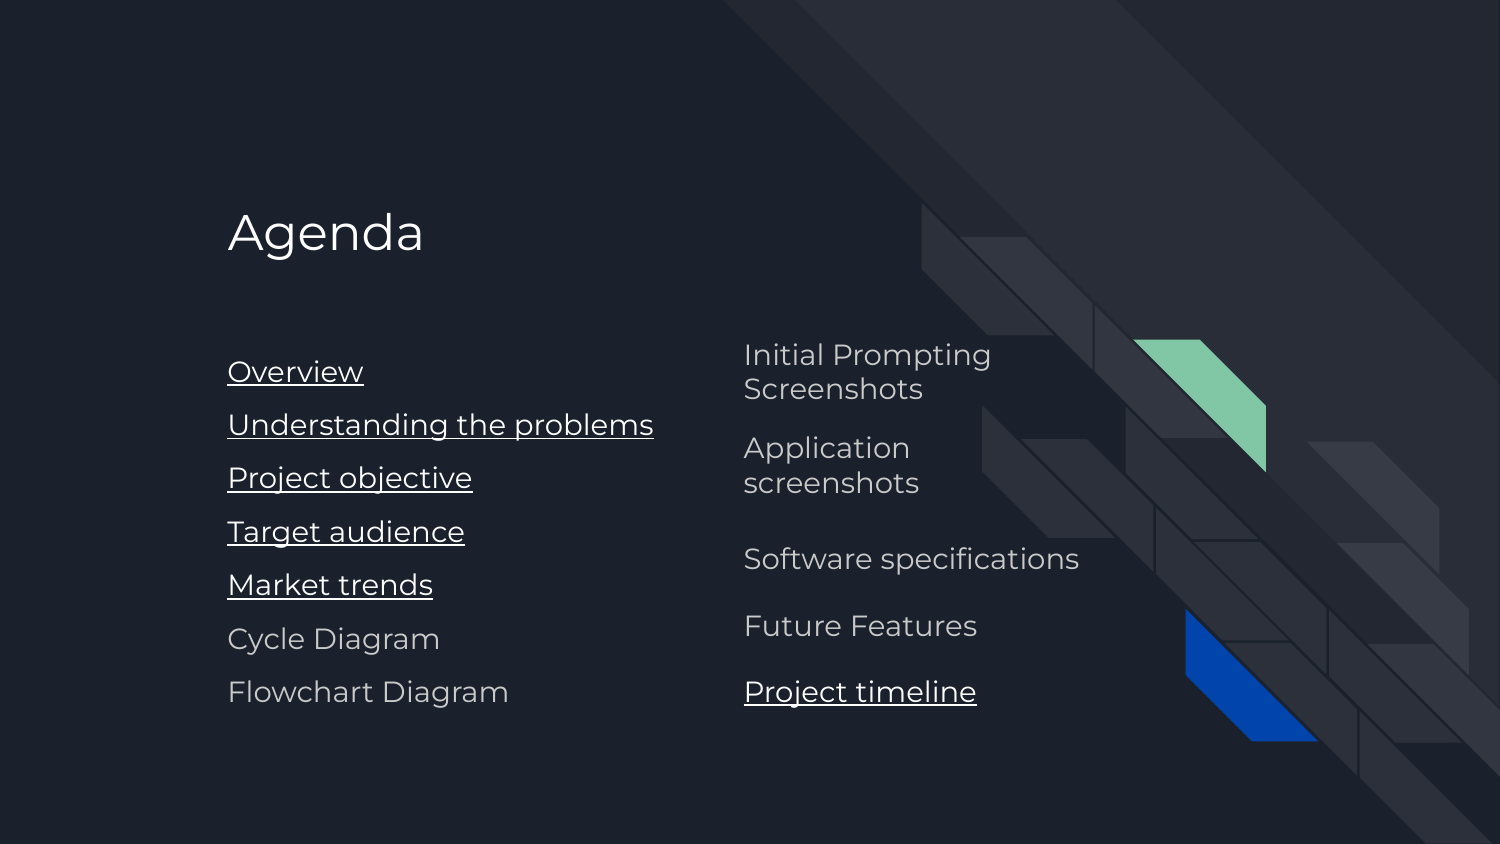

# Agenda
Overview
Initial Prompting
Screenshots
Understanding the problems
Application
screenshots
Project objective
Target audience
Software specifications
Market trends
Future Features
Cycle Diagram
Flowchart Diagram
Project timeline